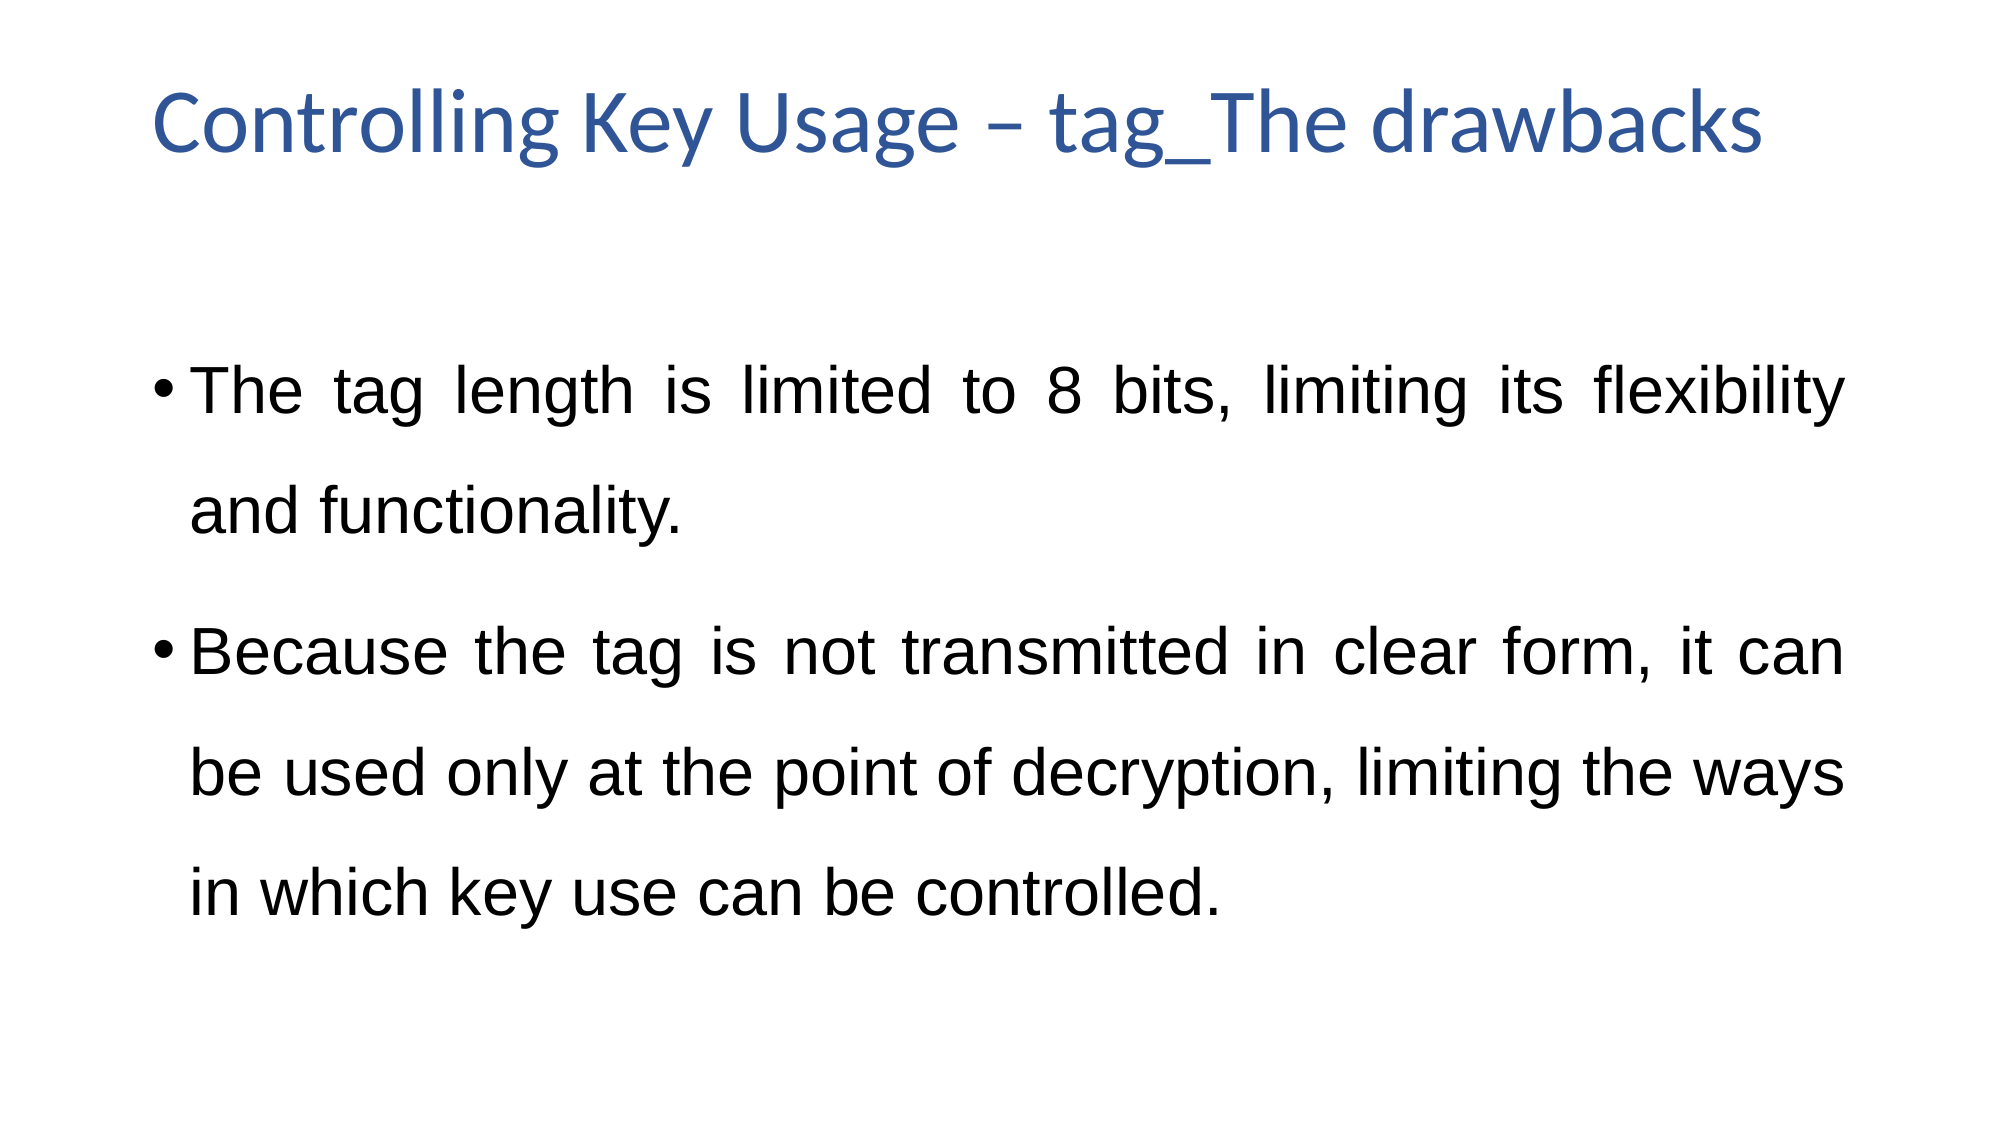

# Controlling Key Usage – tag_The drawbacks
The tag length is limited to 8 bits, limiting its flexibility and functionality.
Because the tag is not transmitted in clear form, it can be used only at the point of decryption, limiting the ways in which key use can be controlled.